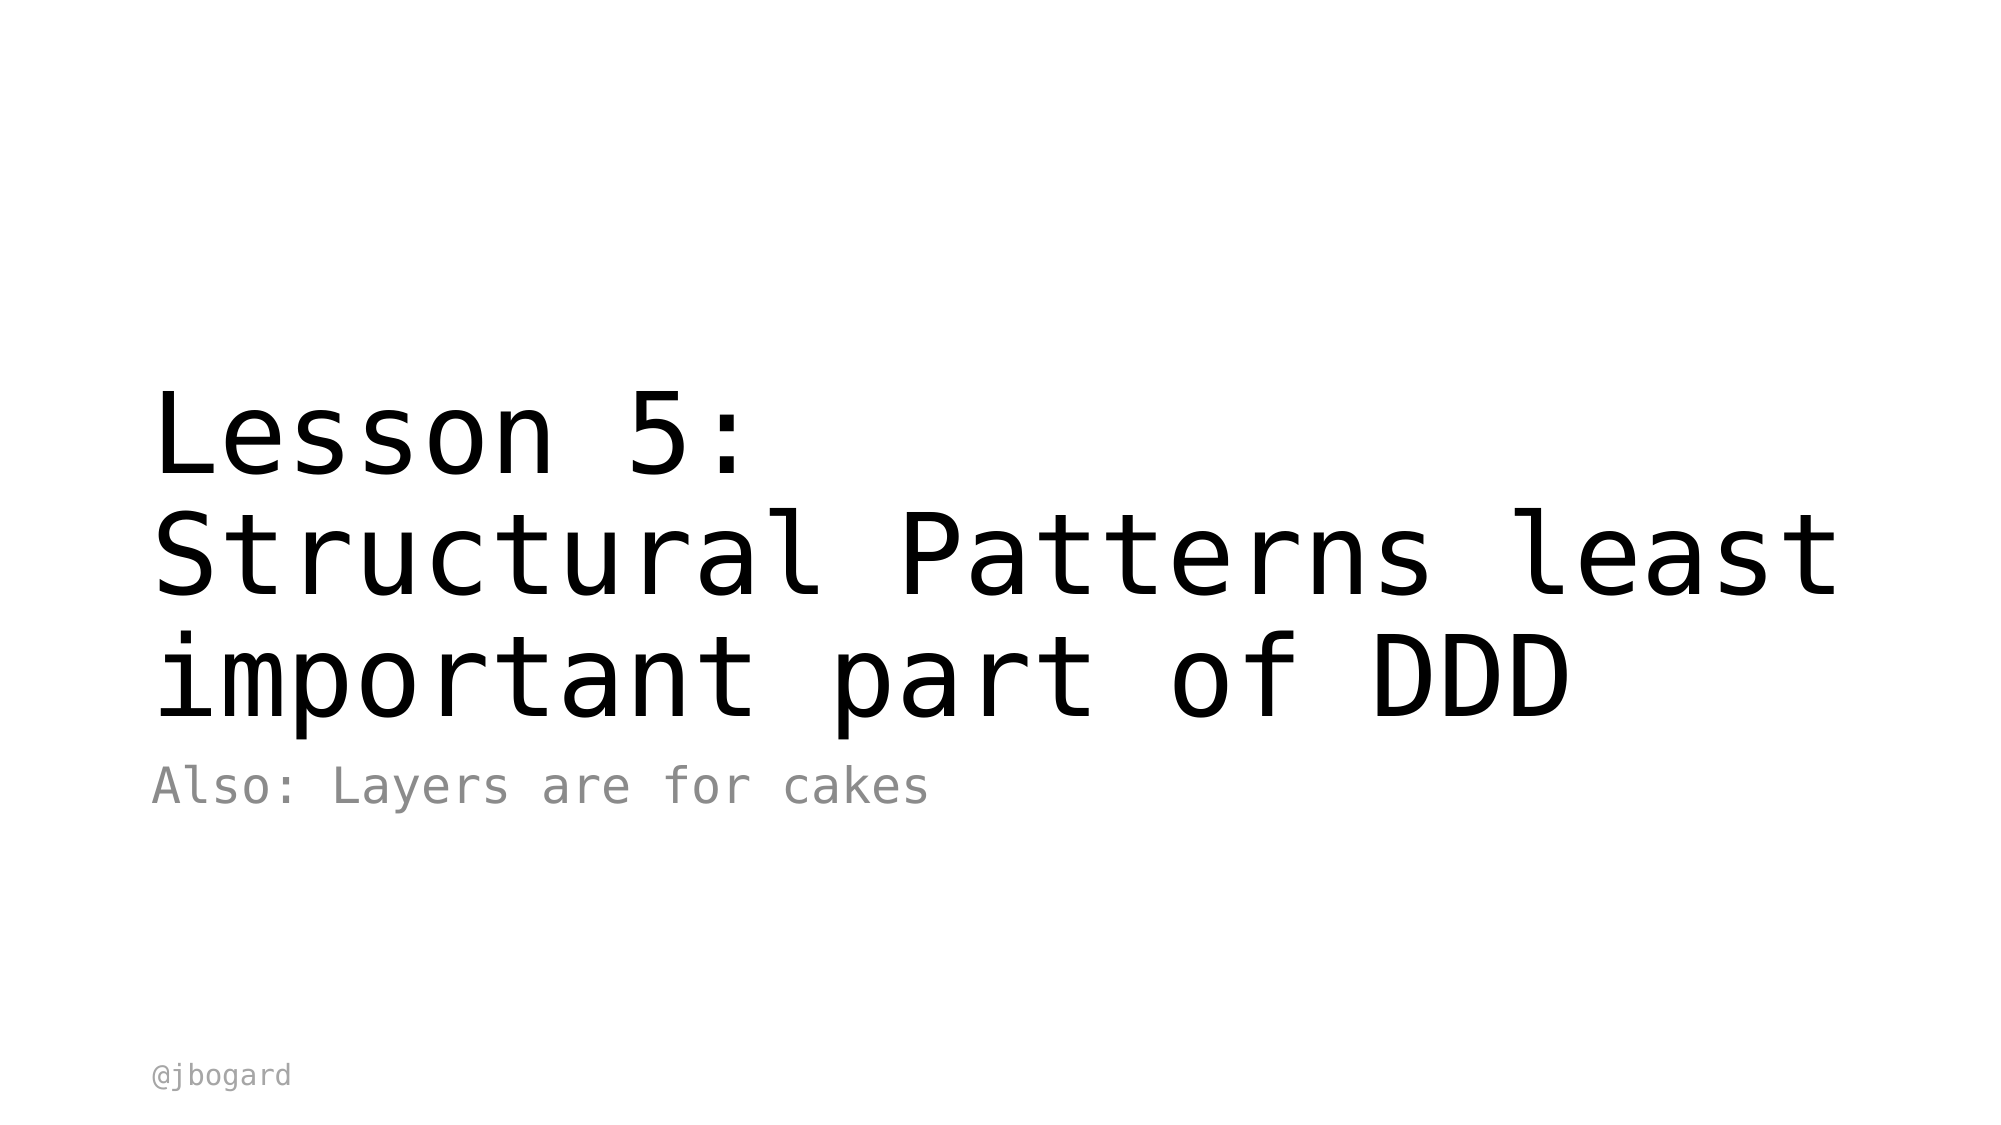

# Lesson 5: Structural Patterns least important part of DDD
Also: Layers are for cakes